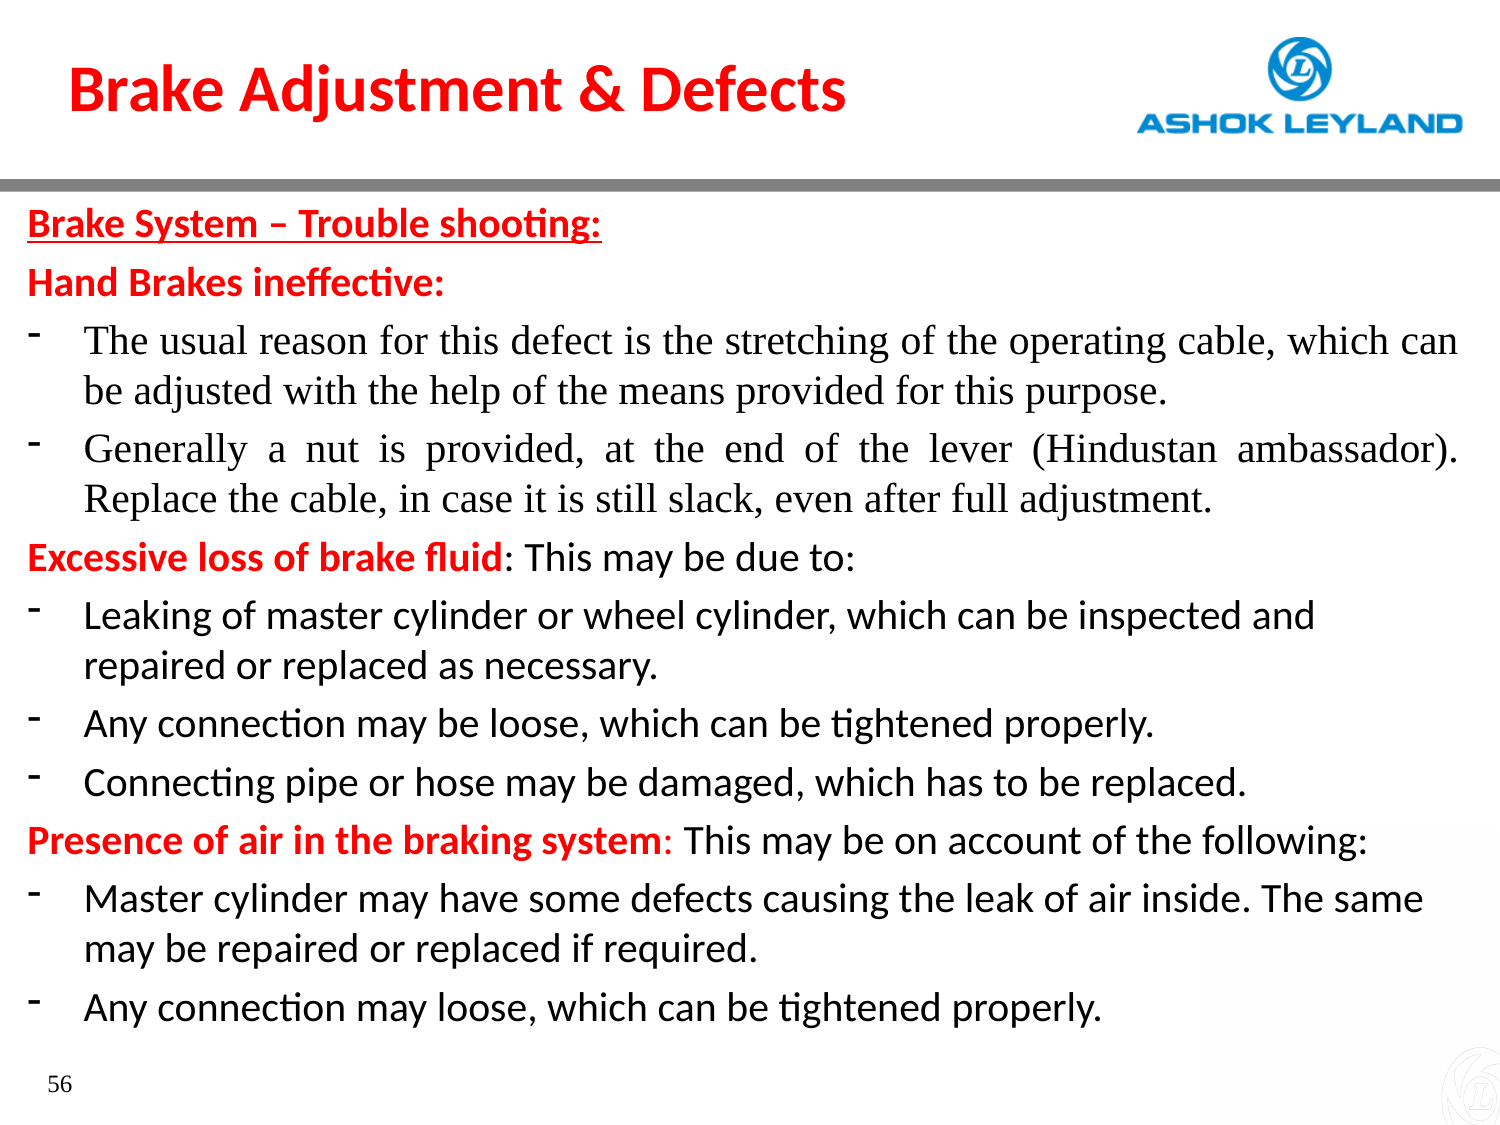

Brake Adjustment & Defects
Brake System – Trouble shooting:
Hand Brakes ineffective:
The usual reason for this defect is the stretching of the operating cable, which can be adjusted with the help of the means provided for this purpose.
Generally a nut is provided, at the end of the lever (Hindustan ambassador). Replace the cable, in case it is still slack, even after full adjustment.
Excessive loss of brake fluid: This may be due to:
Leaking of master cylinder or wheel cylinder, which can be inspected and repaired or replaced as necessary.
Any connection may be loose, which can be tightened properly.
Connecting pipe or hose may be damaged, which has to be replaced.
Presence of air in the braking system: This may be on account of the following:
Master cylinder may have some defects causing the leak of air inside. The same may be repaired or replaced if required.
Any connection may loose, which can be tightened properly.
56